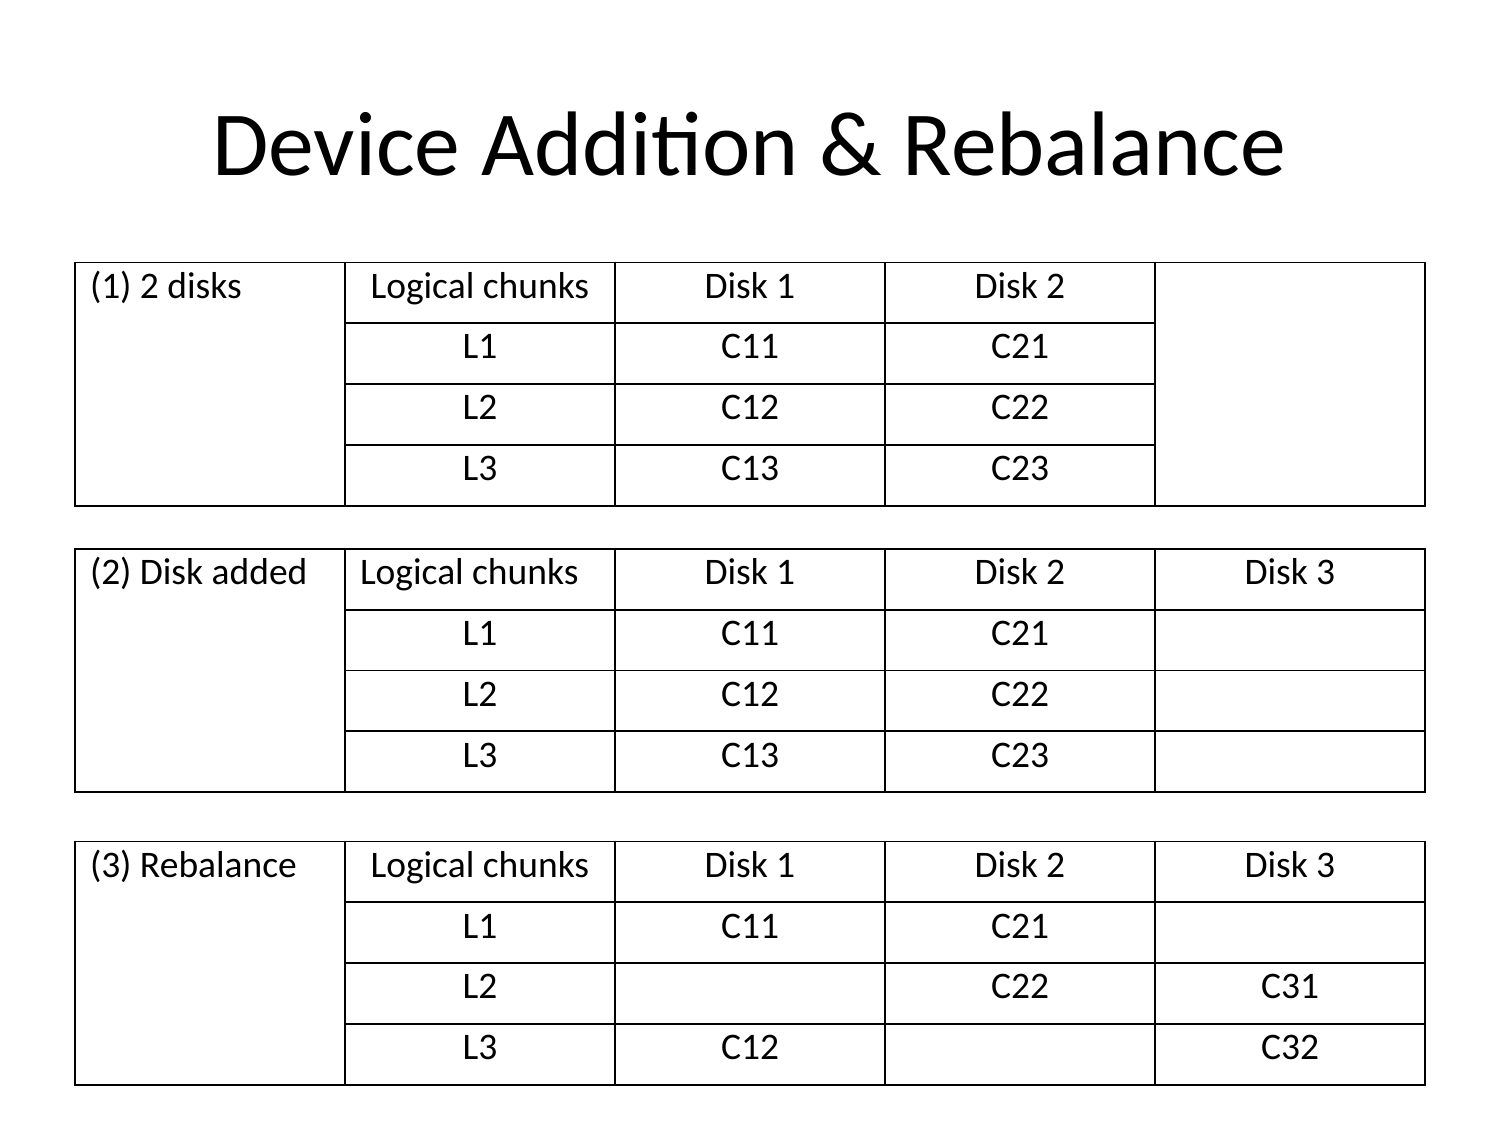

# Device Addition & Rebalance
| (1) 2 disks | Logical chunks | Disk 1 | Disk 2 |  |
| --- | --- | --- | --- | --- |
|  | L1 | C11 | C21 |  |
|  | L2 | C12 | C22 |  |
|  | L3 | C13 | C23 |  |
| (2) Disk added | Logical chunks | Disk 1 | Disk 2 | Disk 3 |
| --- | --- | --- | --- | --- |
|  | L1 | C11 | C21 |  |
|  | L2 | C12 | C22 |  |
|  | L3 | C13 | C23 |  |
| (3) Rebalance | Logical chunks | Disk 1 | Disk 2 | Disk 3 |
| --- | --- | --- | --- | --- |
|  | L1 | C11 | C21 |  |
|  | L2 |  | C22 | C31 |
|  | L3 | C12 |  | C32 |